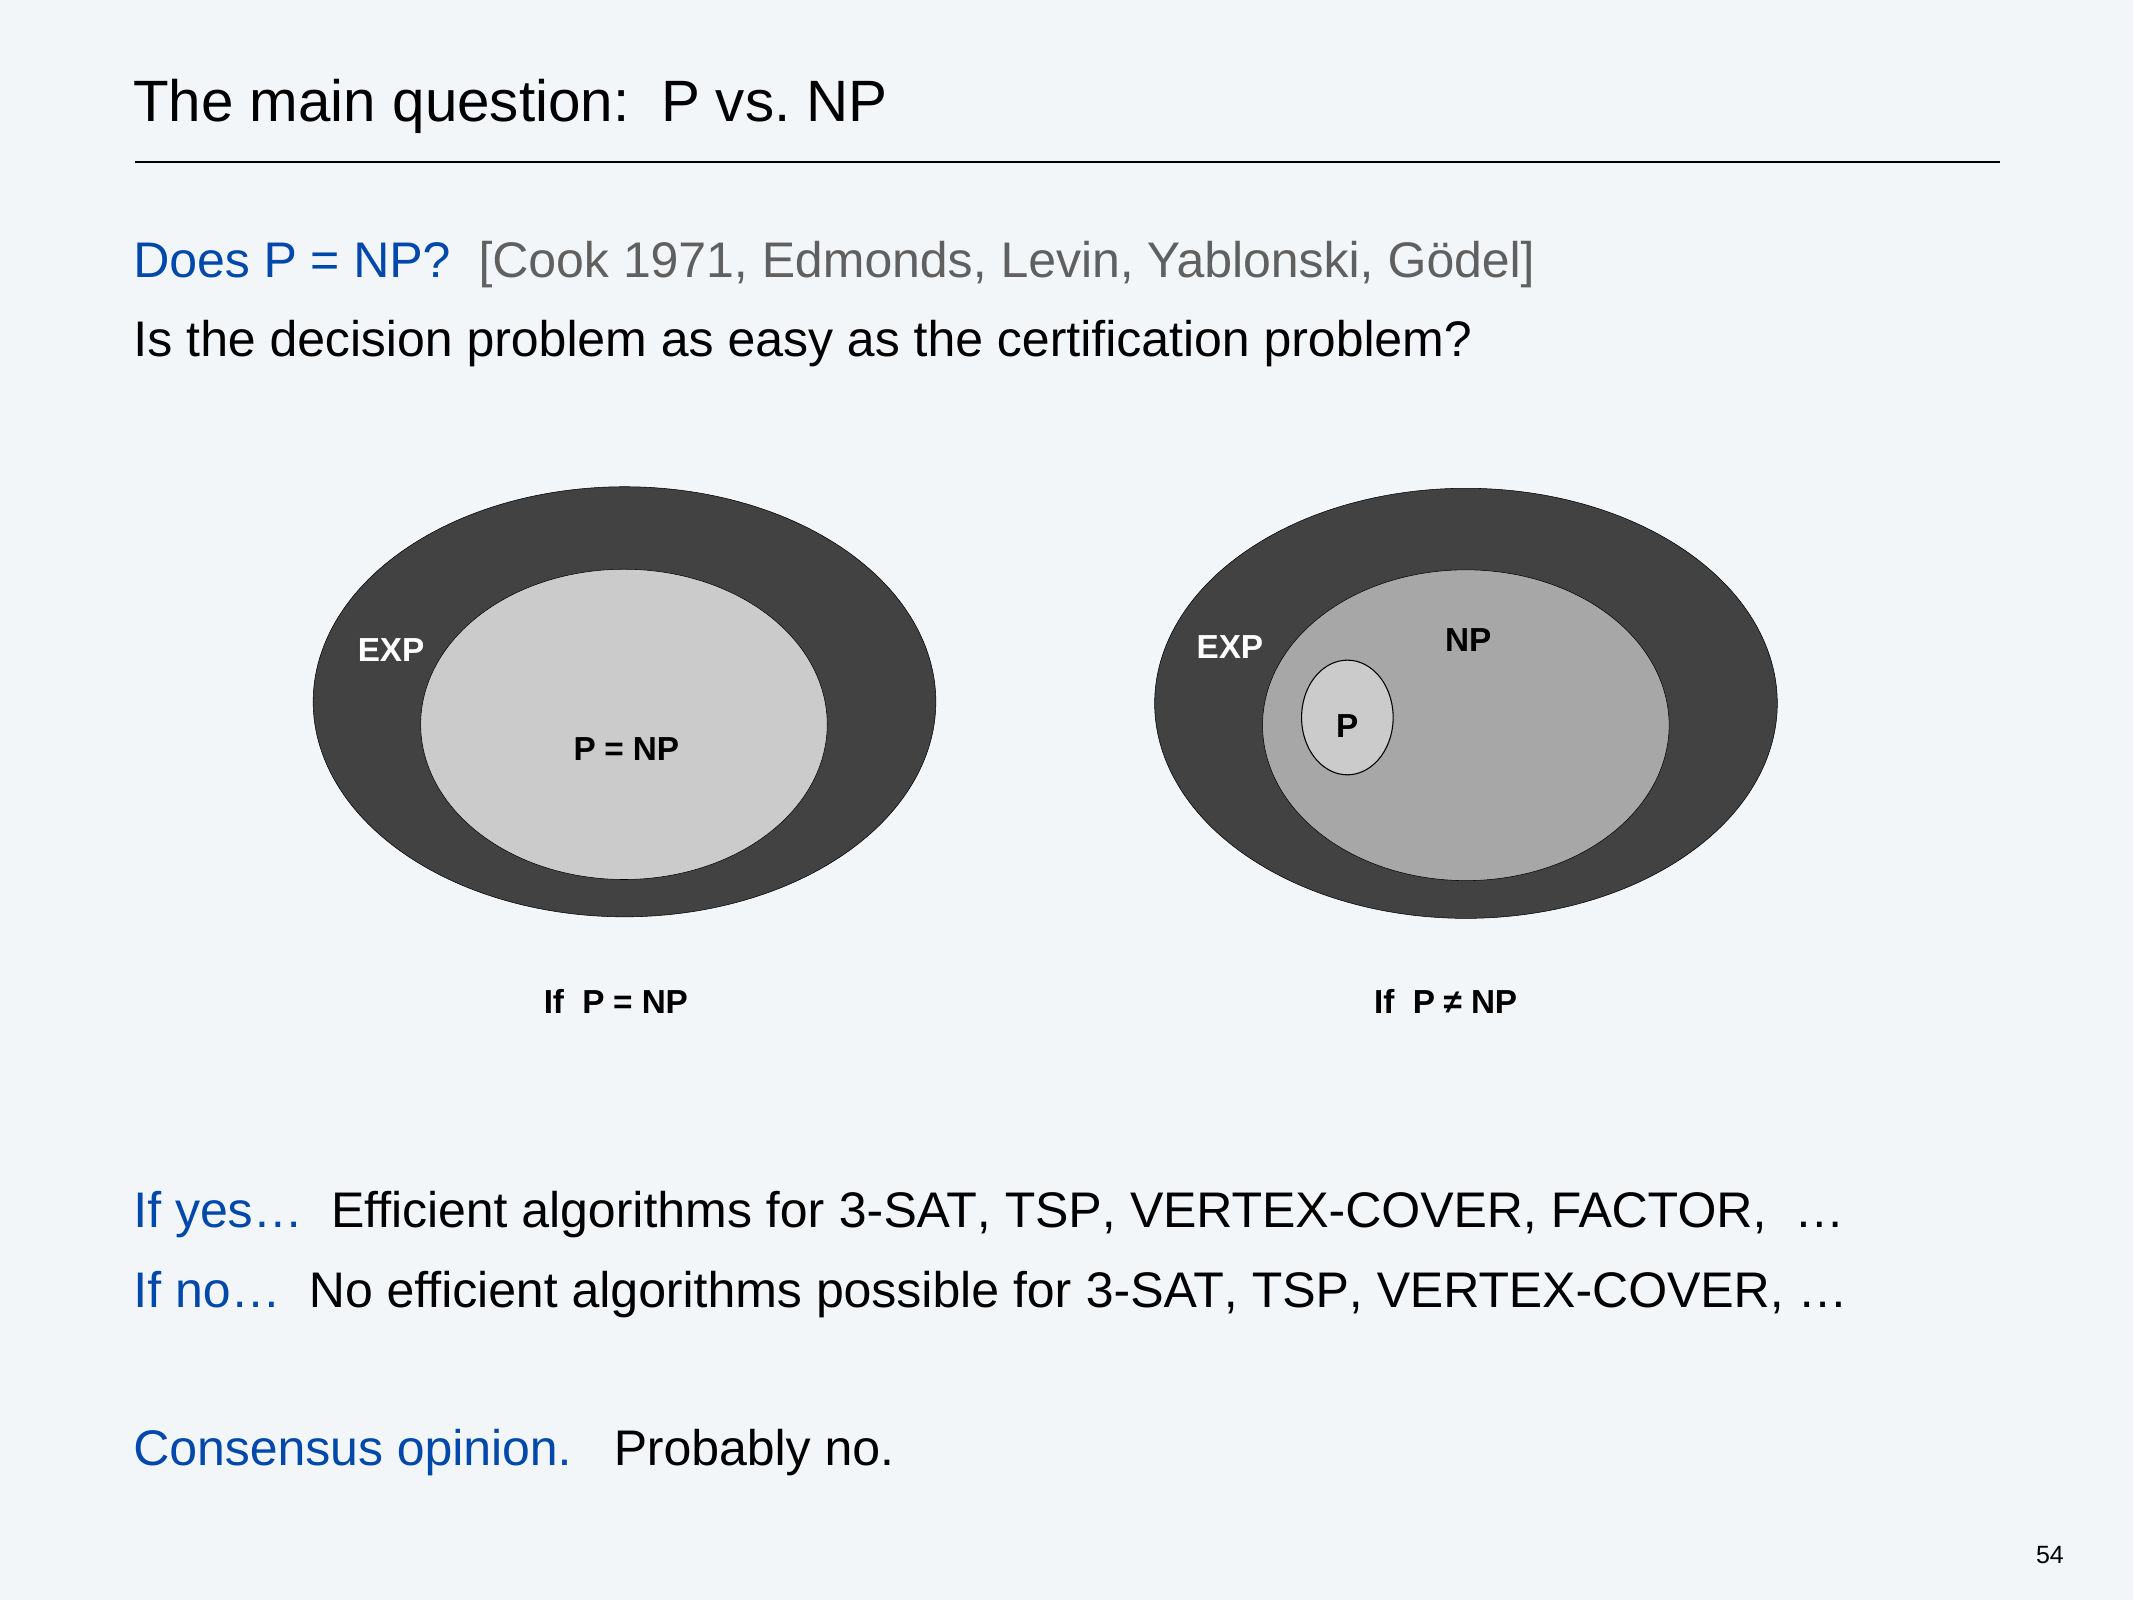

# The main question:  P vs. NP

Does P = NP?  [Cook 1971, Edmonds, Levin, Yablonski, Gödel]
Is the decision problem as easy as the certification problem?
If yes…  Efficient algorithms for 3-Sat, TSP, Vertex-Cover, Factor,  …
If no…  No efficient algorithms possible for 3-Sat, TSP, Vertex-Cover, …
Consensus opinion.   Probably no.

EXP
P = NP
If  P = NP

NP
EXP

P
If  P ≠ NP
54